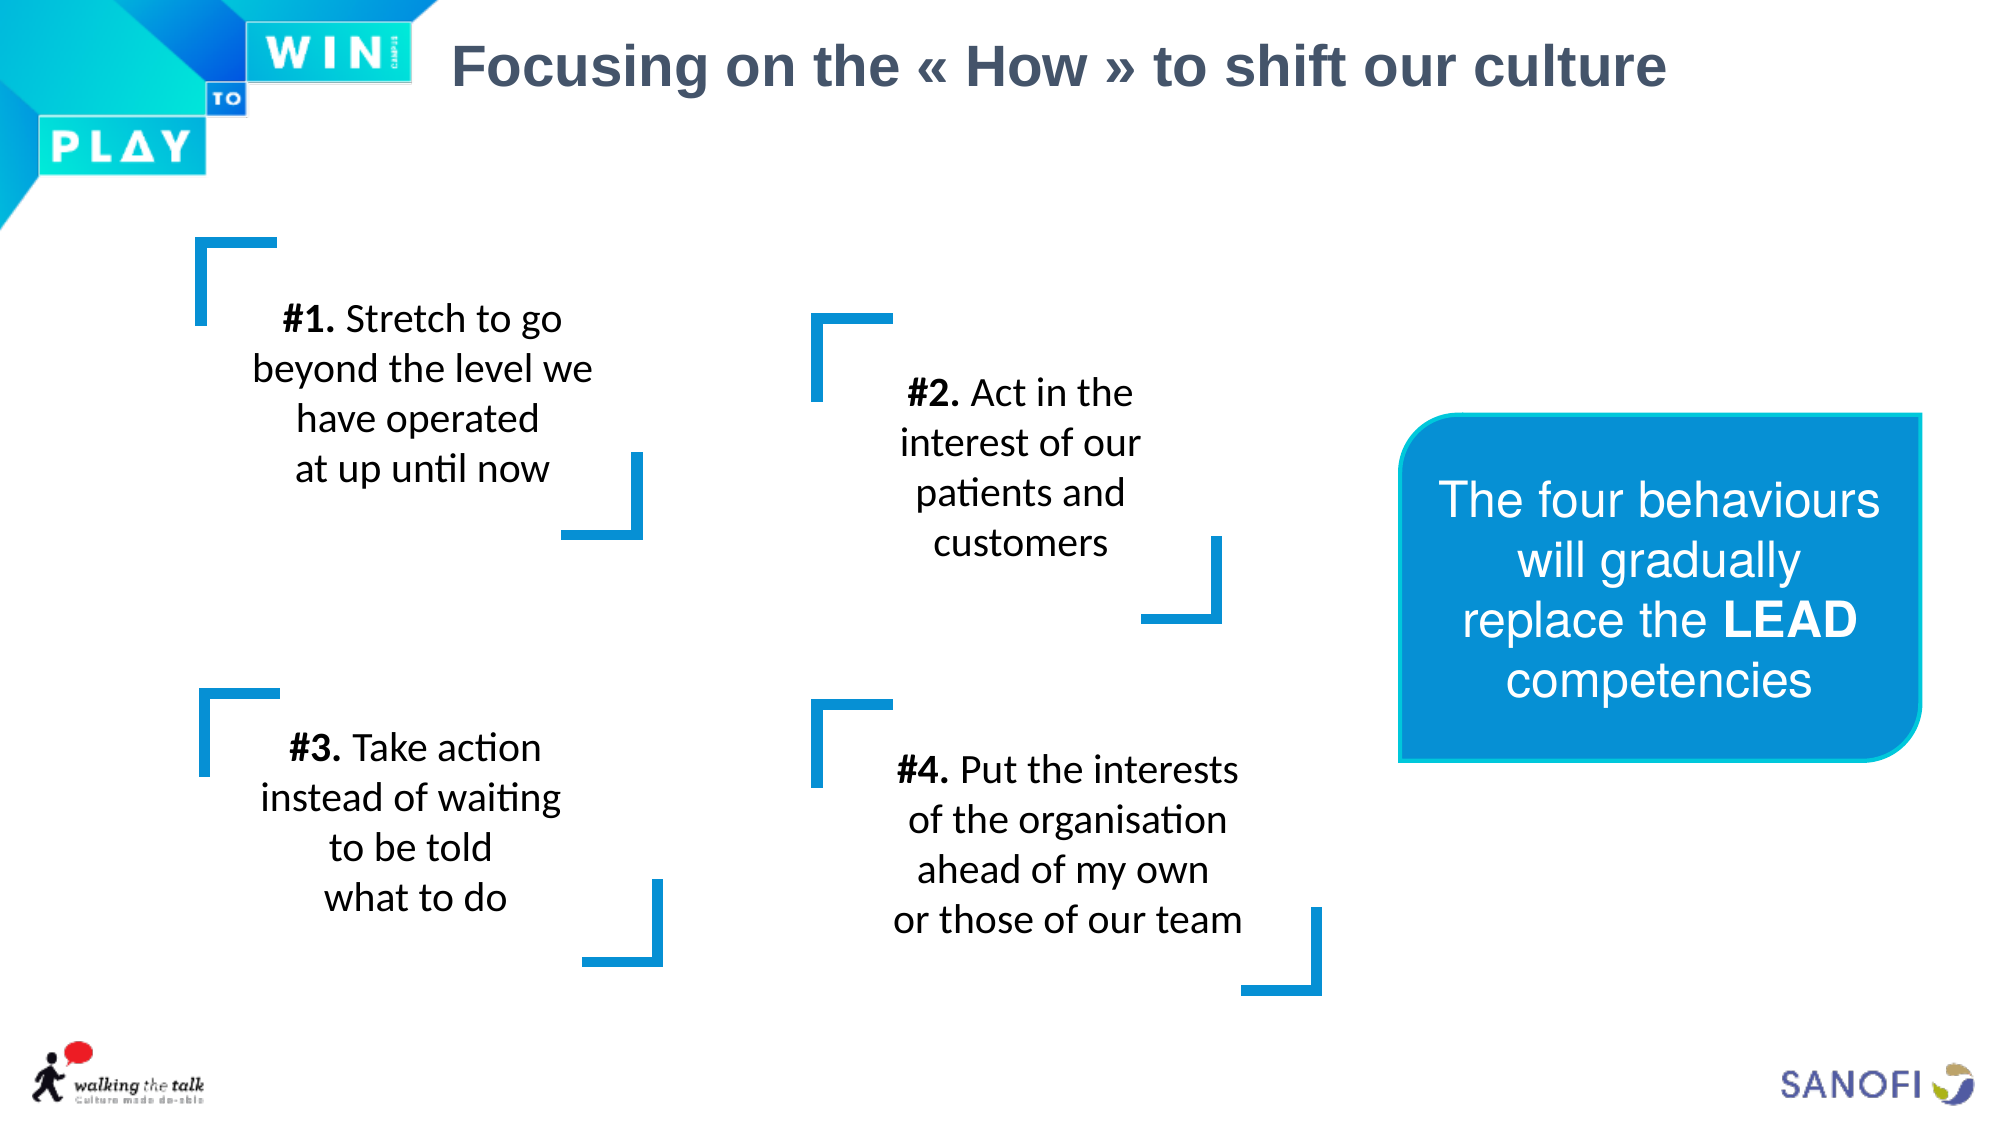

# Focusing on the « How » to shift our culture

#1. Stretch to go beyond the level we have operated
at up until now

#2. Act in the interest of our patients and customers

The four behaviours will gradually replace the LEAD competencies

#3. Take action instead of waiting
to be told
what to do

#4. Put the interests of the organisation ahead of my own
or those of our team

©Walking the Talk, Ltd, 2020 All rights reserved | WTT1